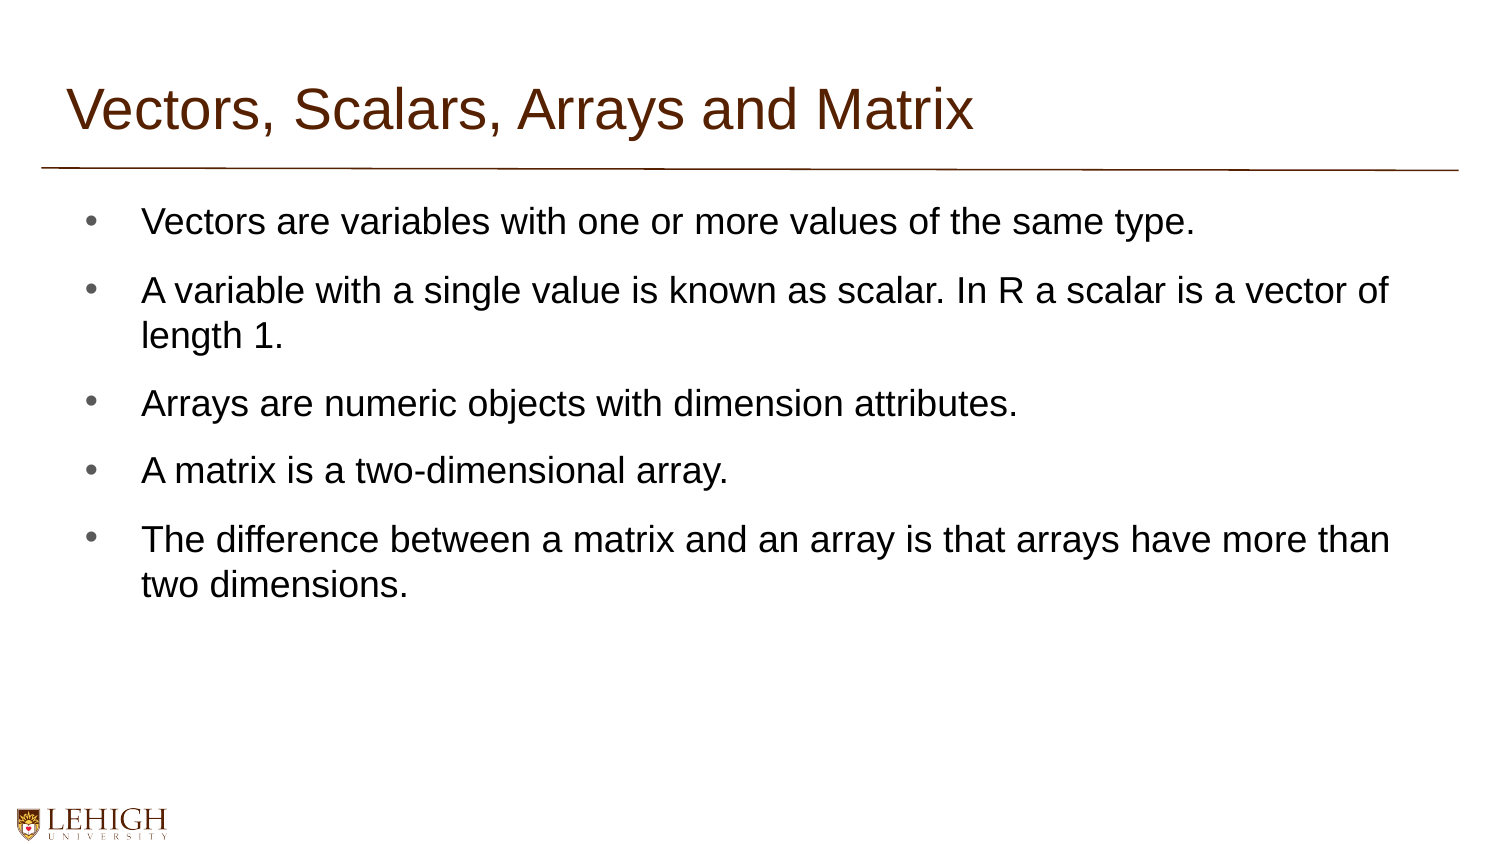

# Vectors, Scalars, Arrays and Matrix
Vectors are variables with one or more values of the same type.
A variable with a single value is known as scalar. In R a scalar is a vector of length 1.
Arrays are numeric objects with dimension attributes.
A matrix is a two-dimensional array.
The difference between a matrix and an array is that arrays have more than two dimensions.